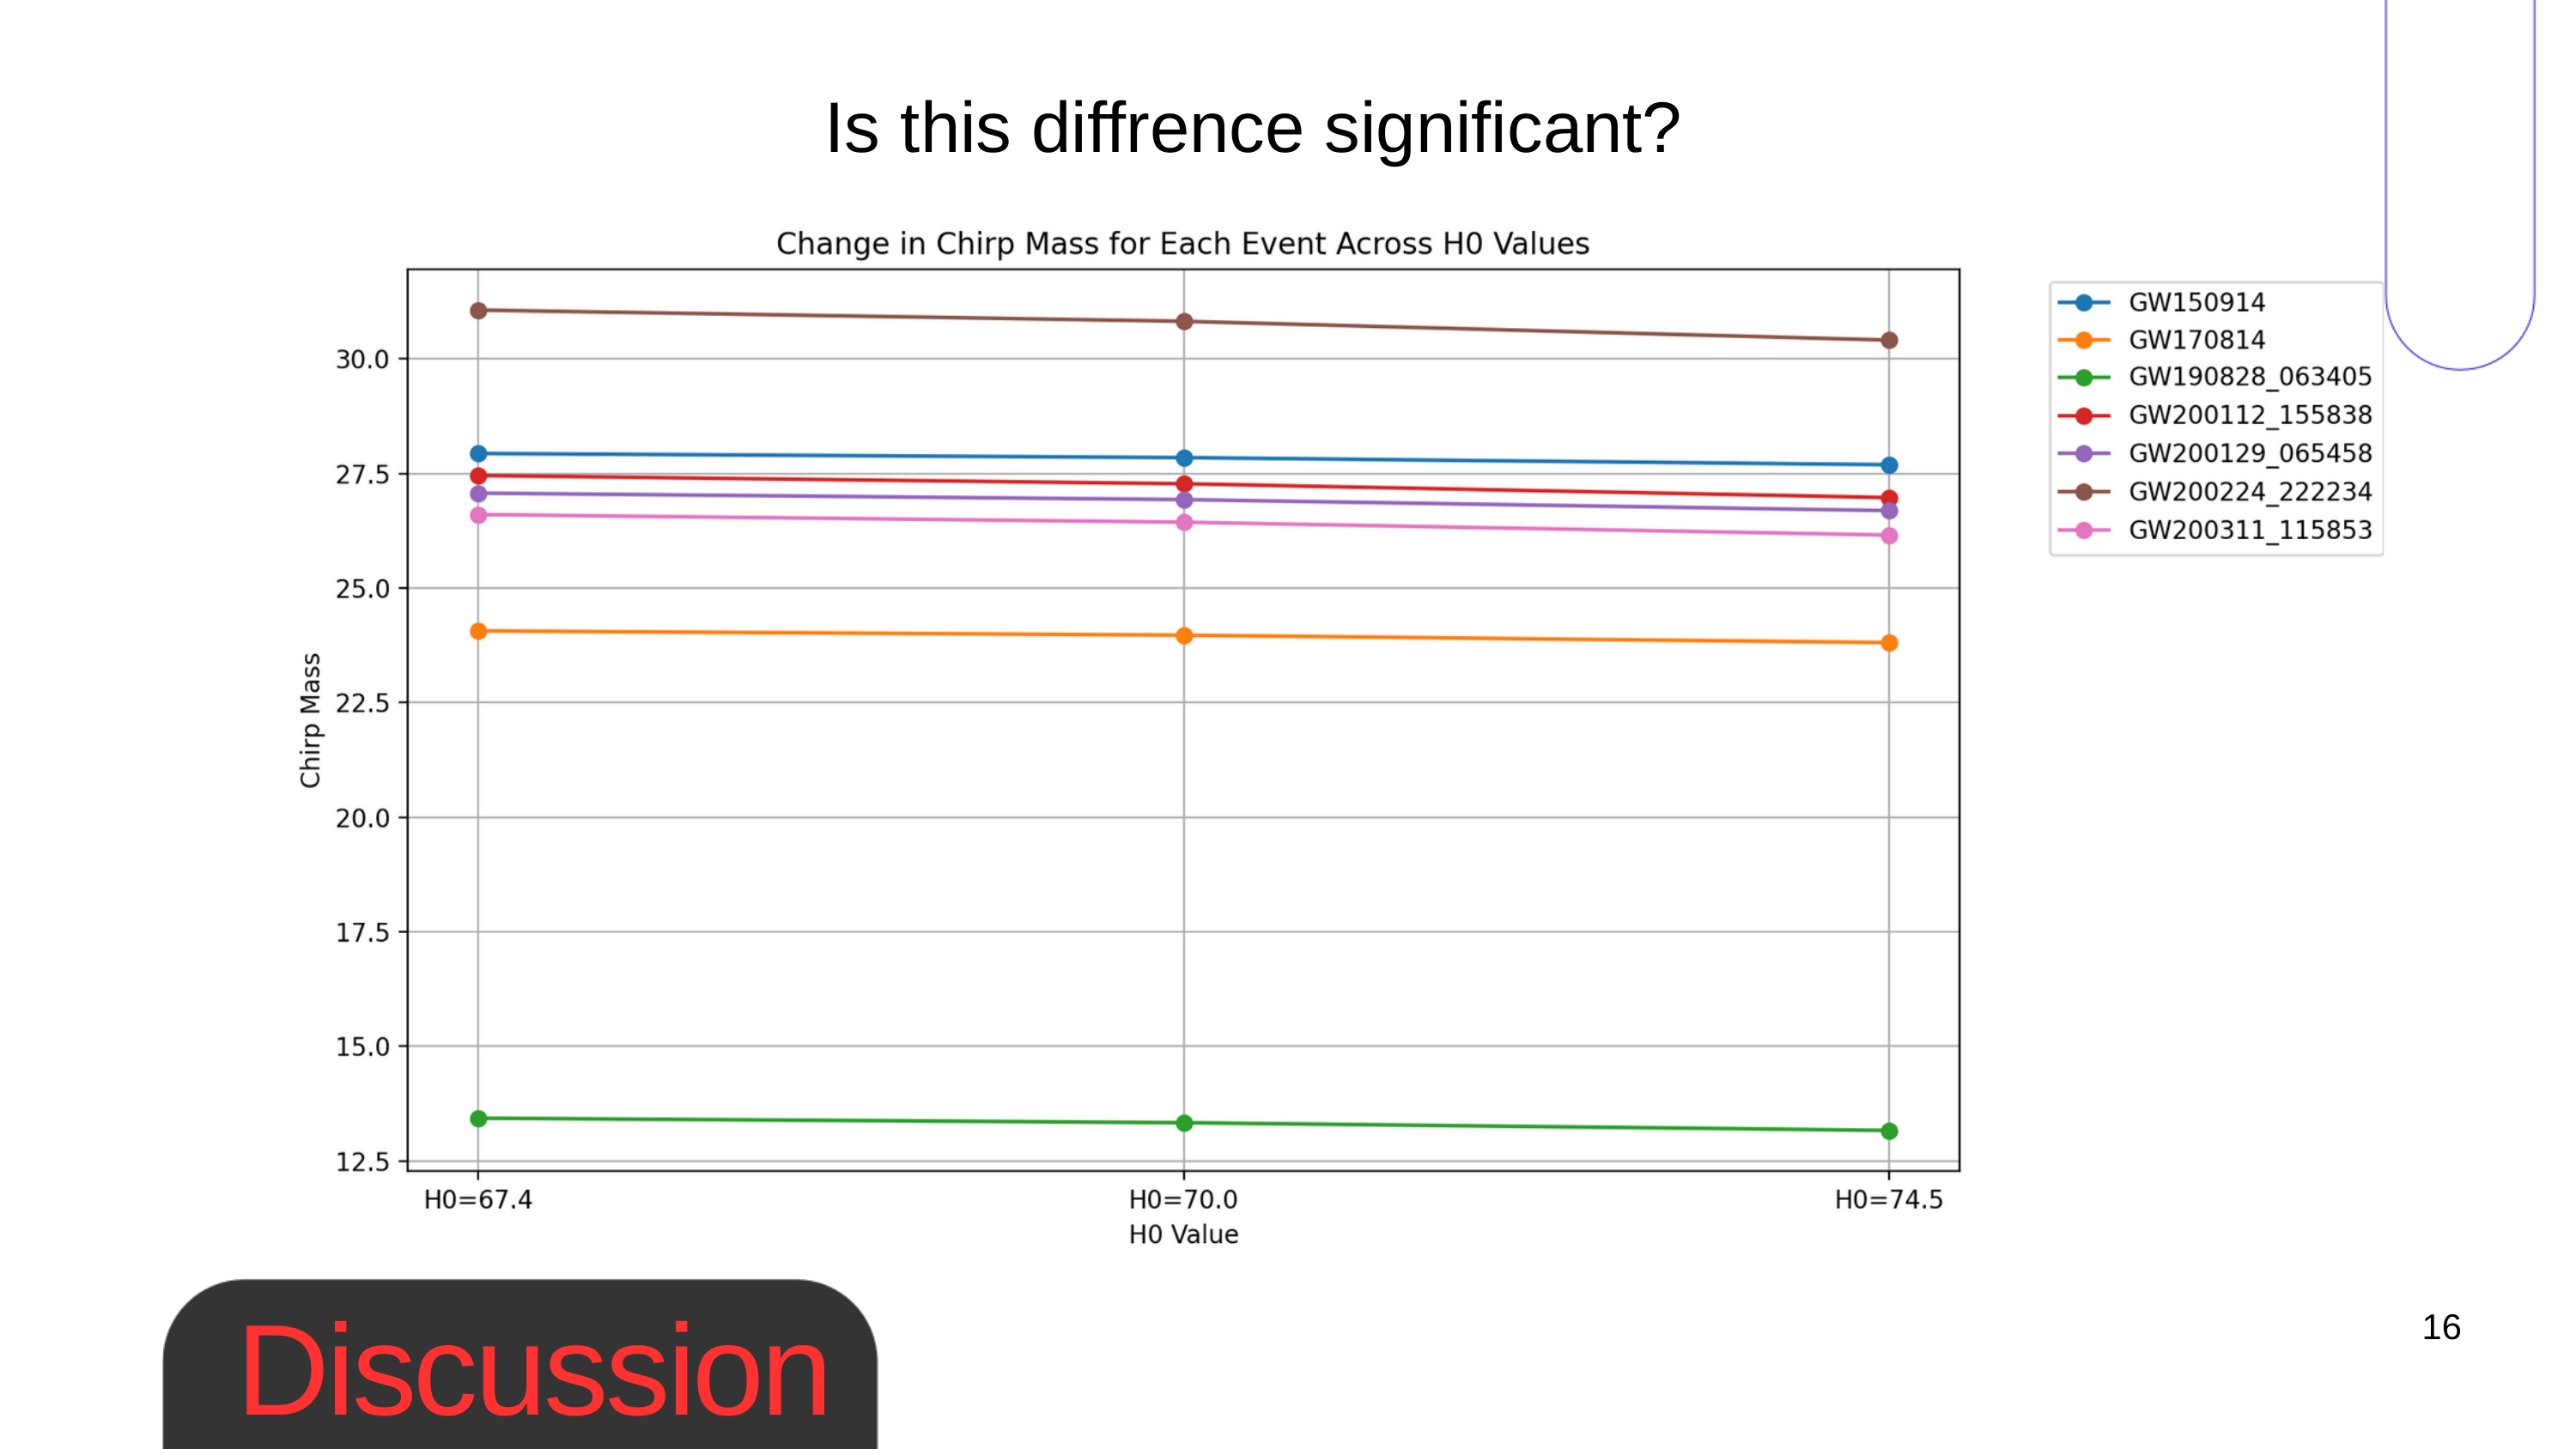

Is this diffrence significant?
Thynk Unlimited

16
Discussion